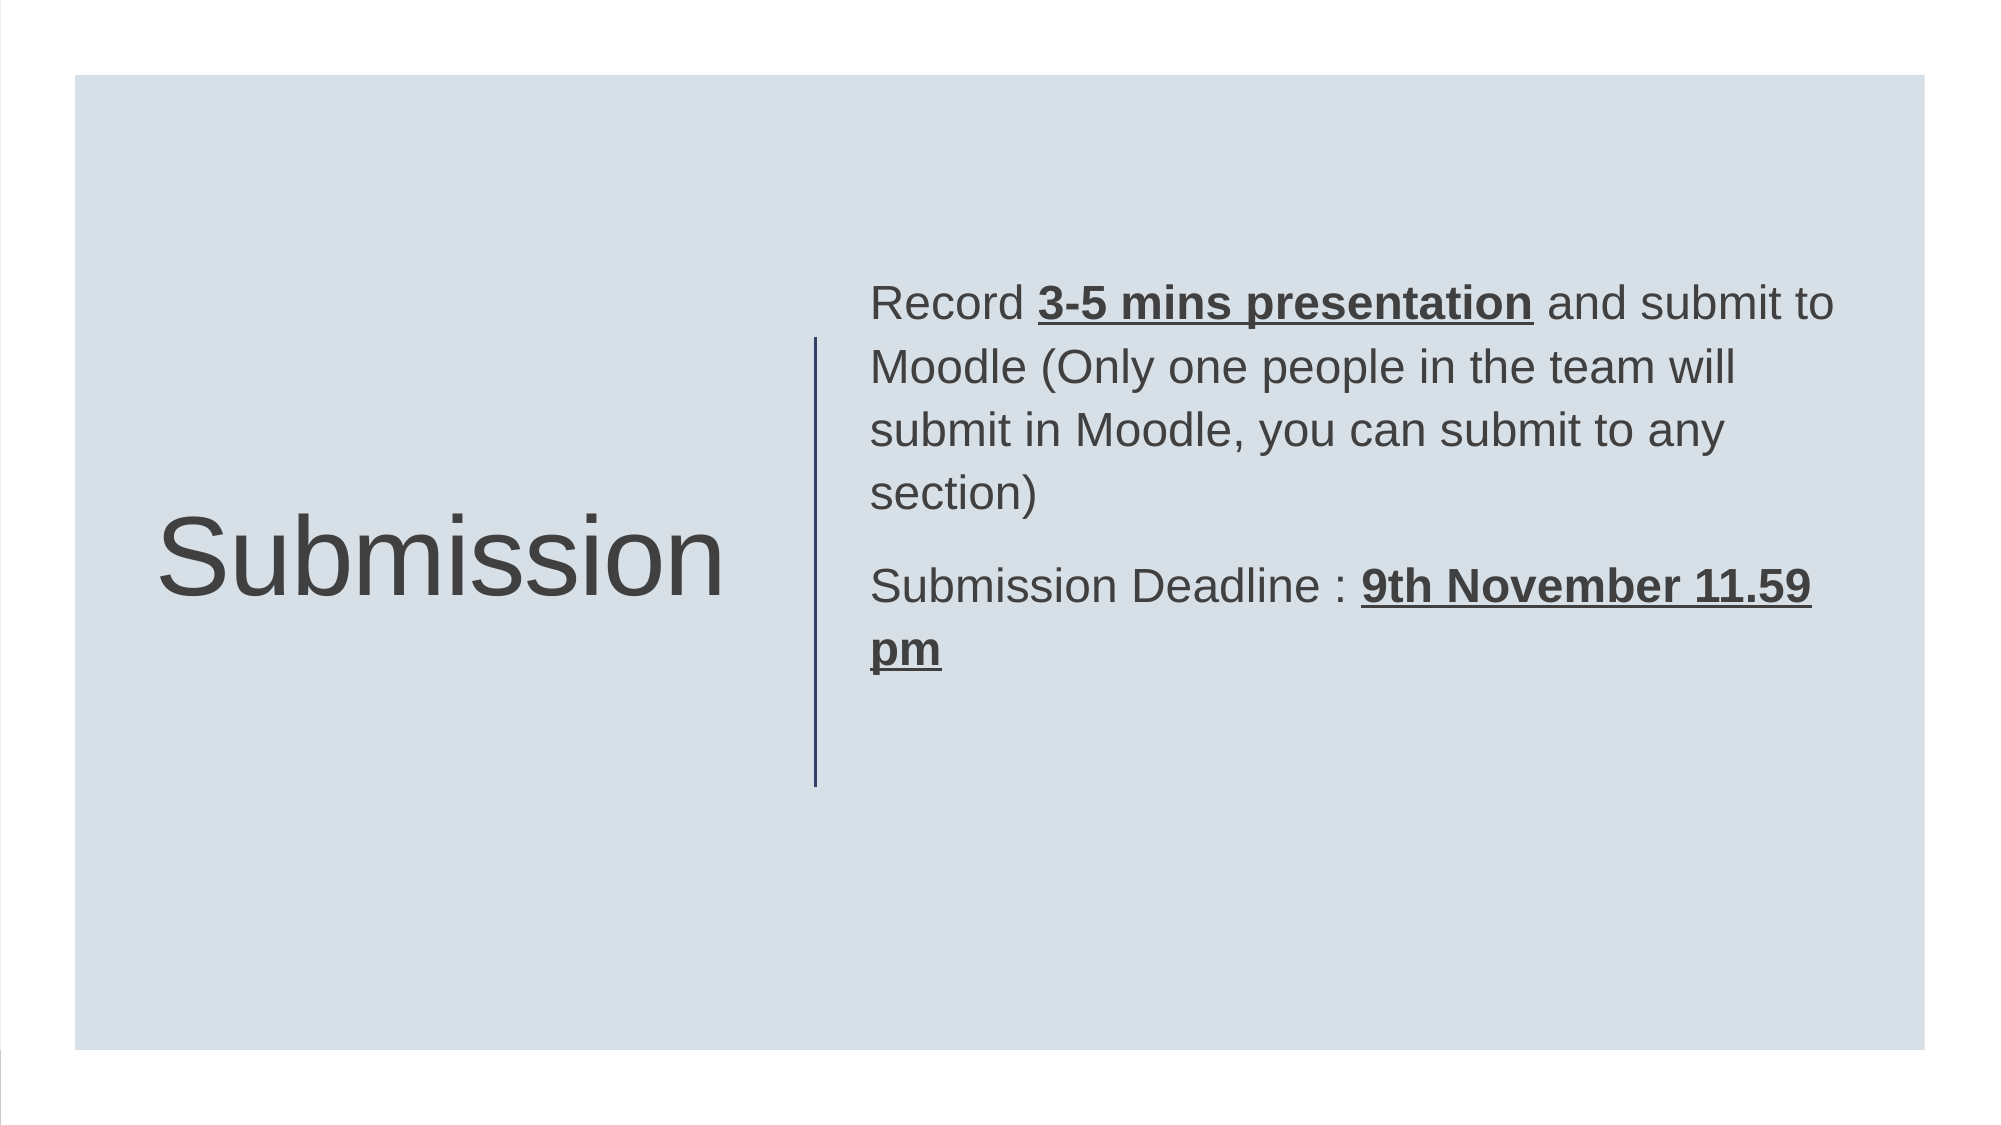

Record 3-5 mins presentation and submit to Moodle (Only one people in the team will submit in Moodle, you can submit to any section)
Submission Deadline : 9th November 11.59 pm

# Submission